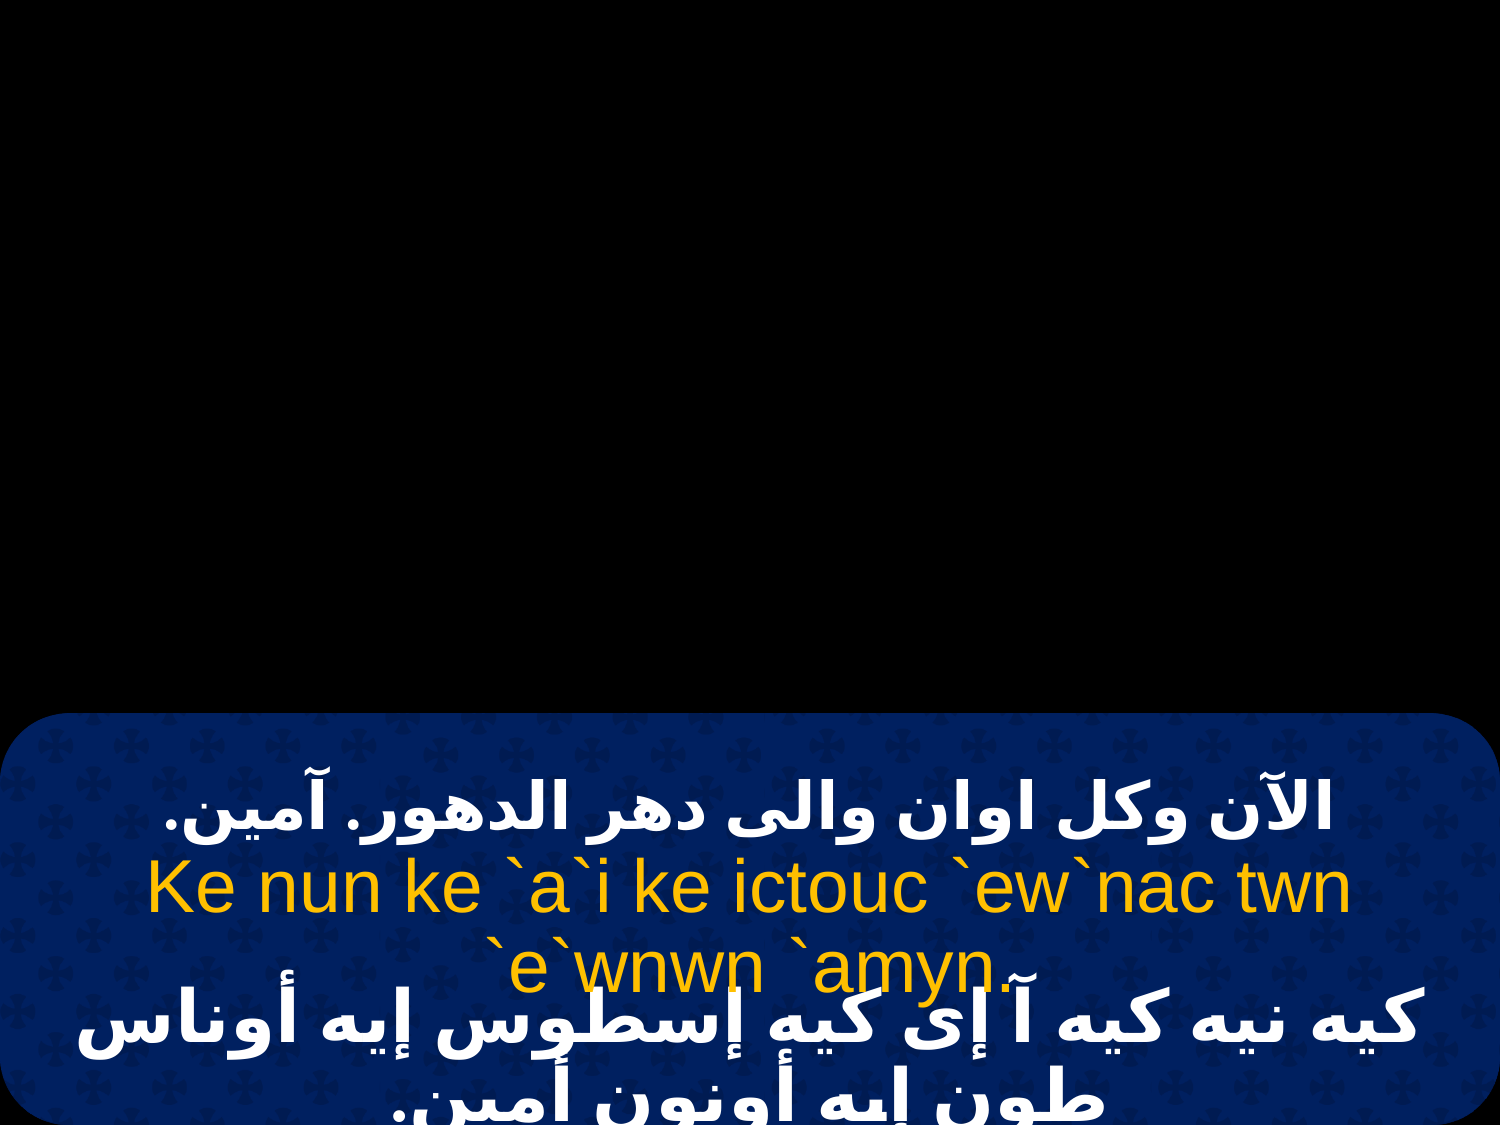

# الآن وكل اوان والى دهر الدهور. آمين.
Ke nun ke `a`i ke ictouc `ew`nac twn `e`wnwn `amyn.
كيه نيه كيه آ إى كيه إسطوس إيه أوناس طون إيه أونون أمين.